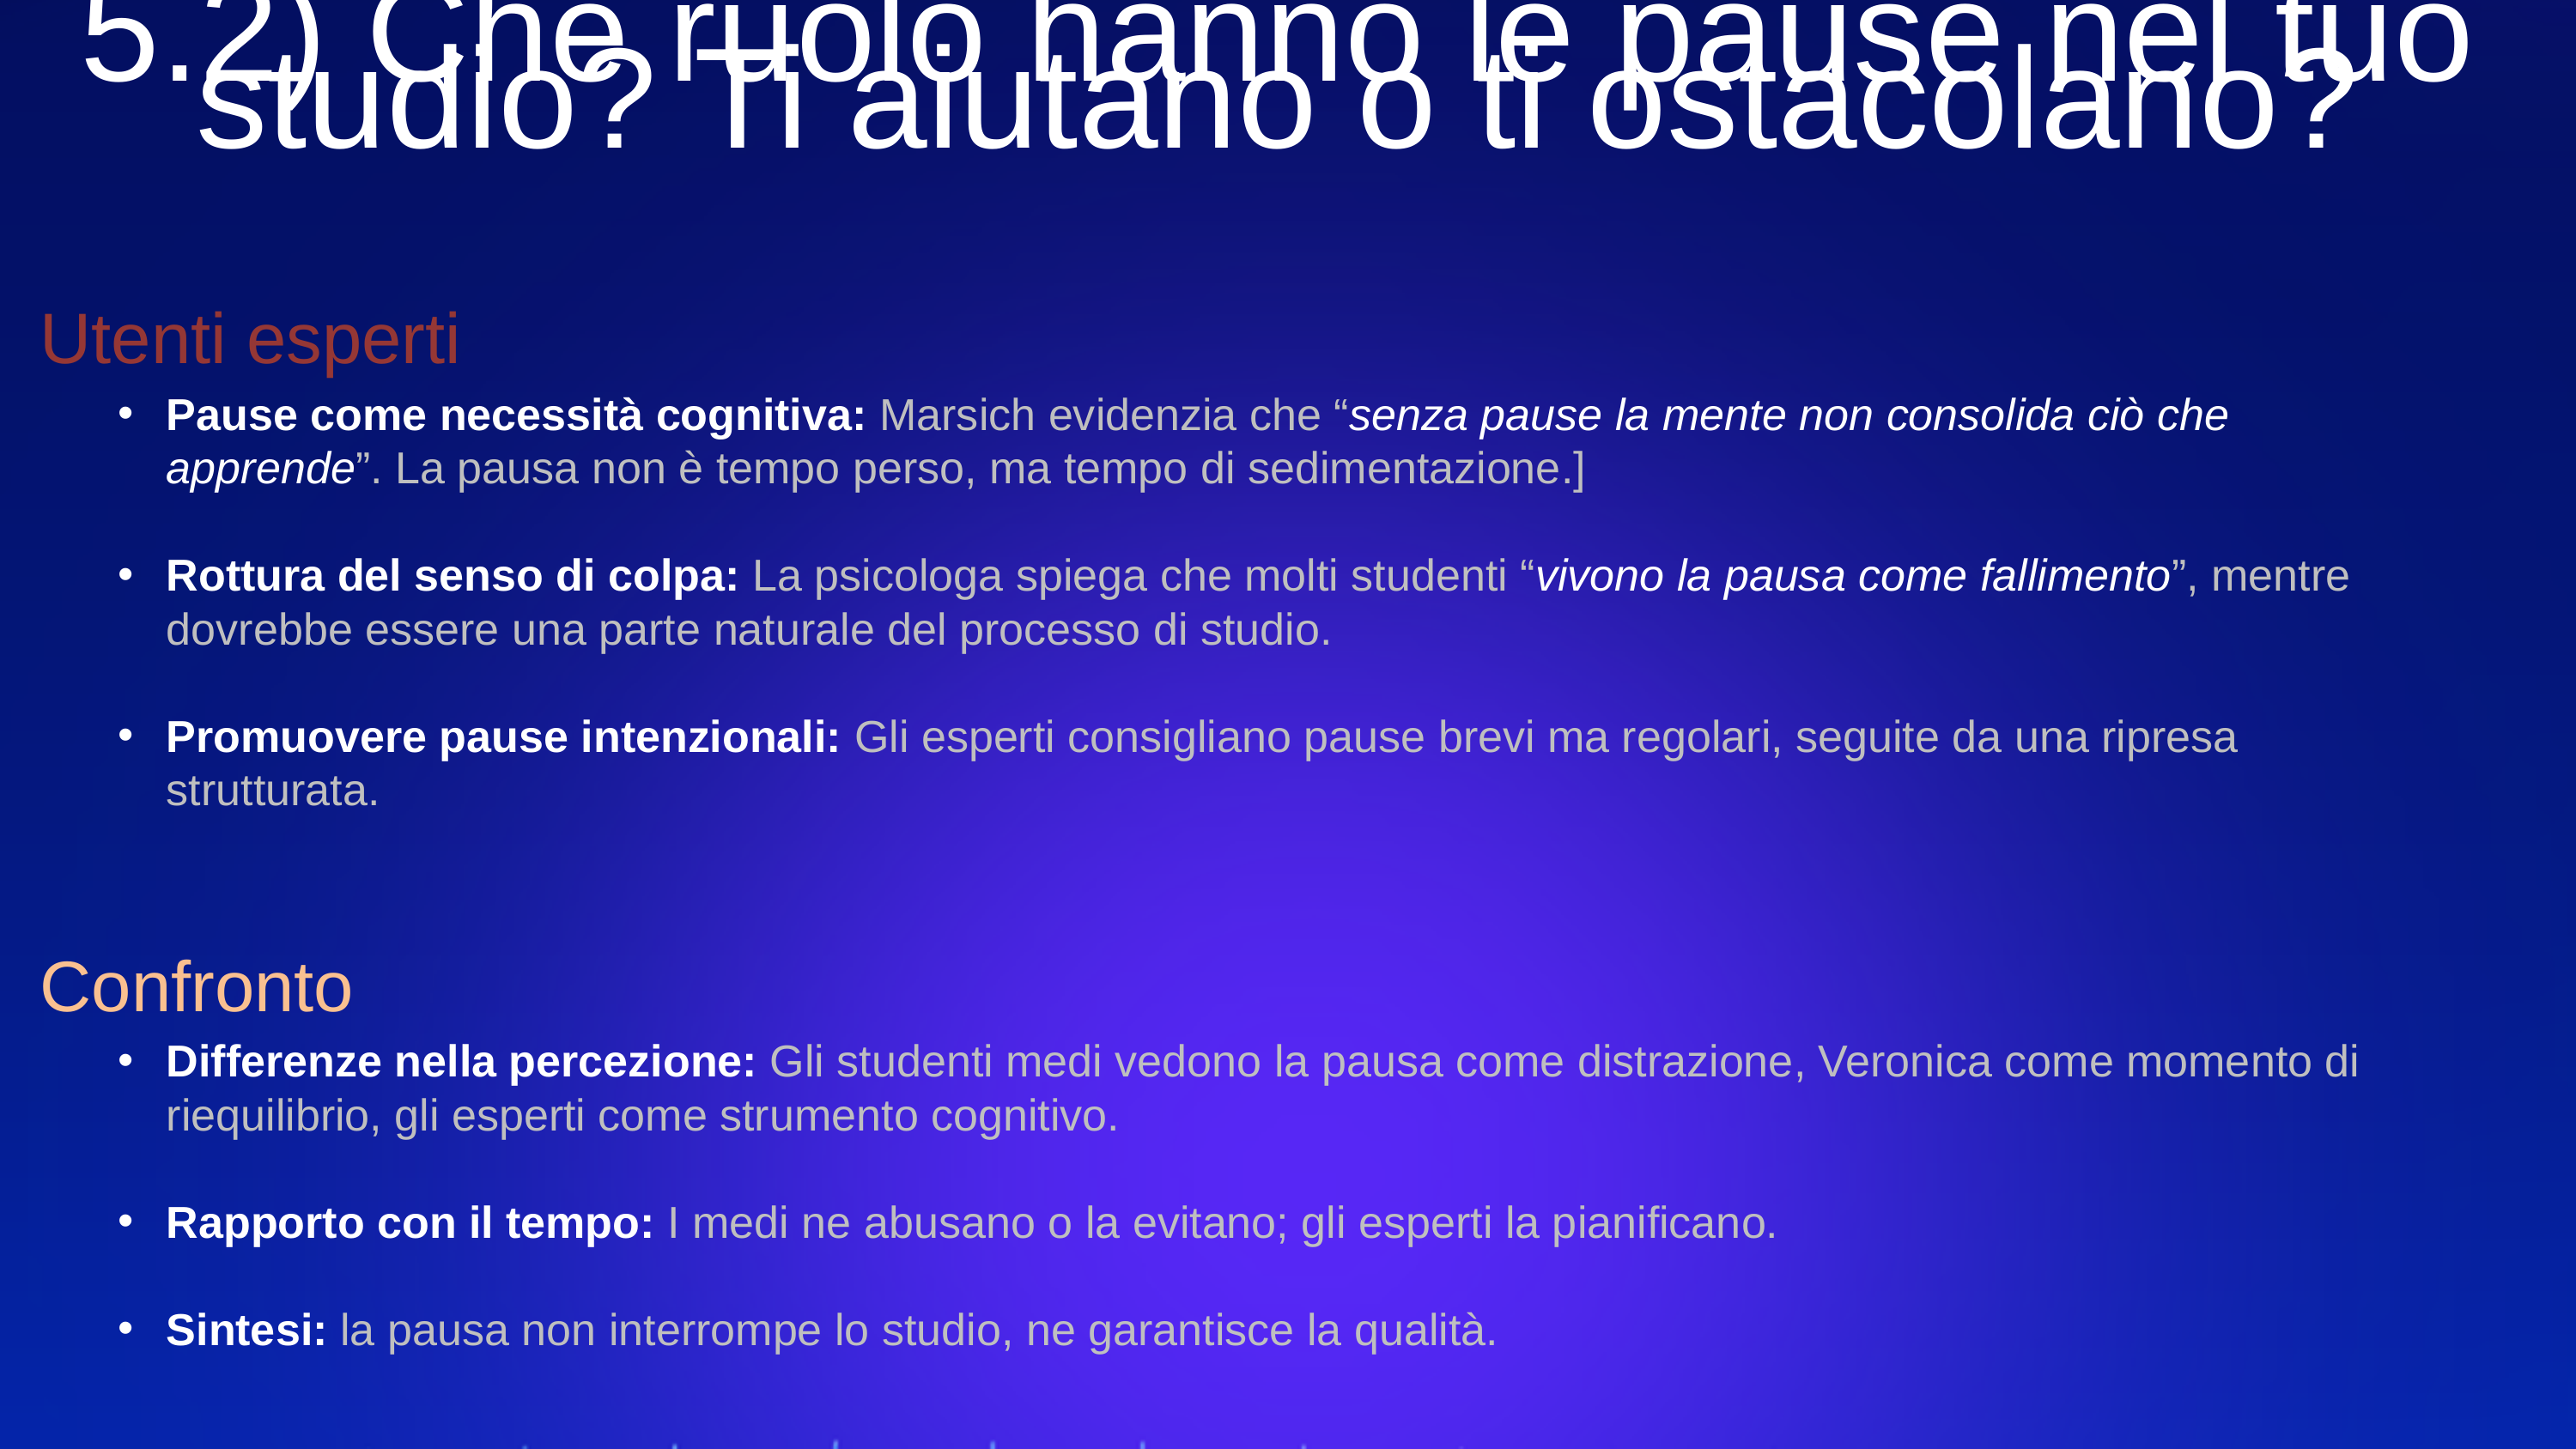

5.2) Che ruolo hanno le pause nel tuo studio? Ti aiutano o ti ostacolano?
Utenti esperti
Pause come necessità cognitiva: Marsich evidenzia che “senza pause la mente non consolida ciò che apprende”. La pausa non è tempo perso, ma tempo di sedimentazione.]

Rottura del senso di colpa: La psicologa spiega che molti studenti “vivono la pausa come fallimento”, mentre dovrebbe essere una parte naturale del processo di studio.

Promuovere pause intenzionali: Gli esperti consigliano pause brevi ma regolari, seguite da una ripresa strutturata.
Confronto
Differenze nella percezione: Gli studenti medi vedono la pausa come distrazione, Veronica come momento di riequilibrio, gli esperti come strumento cognitivo.

Rapporto con il tempo: I medi ne abusano o la evitano; gli esperti la pianificano.

Sintesi: la pausa non interrompe lo studio, ne garantisce la qualità.